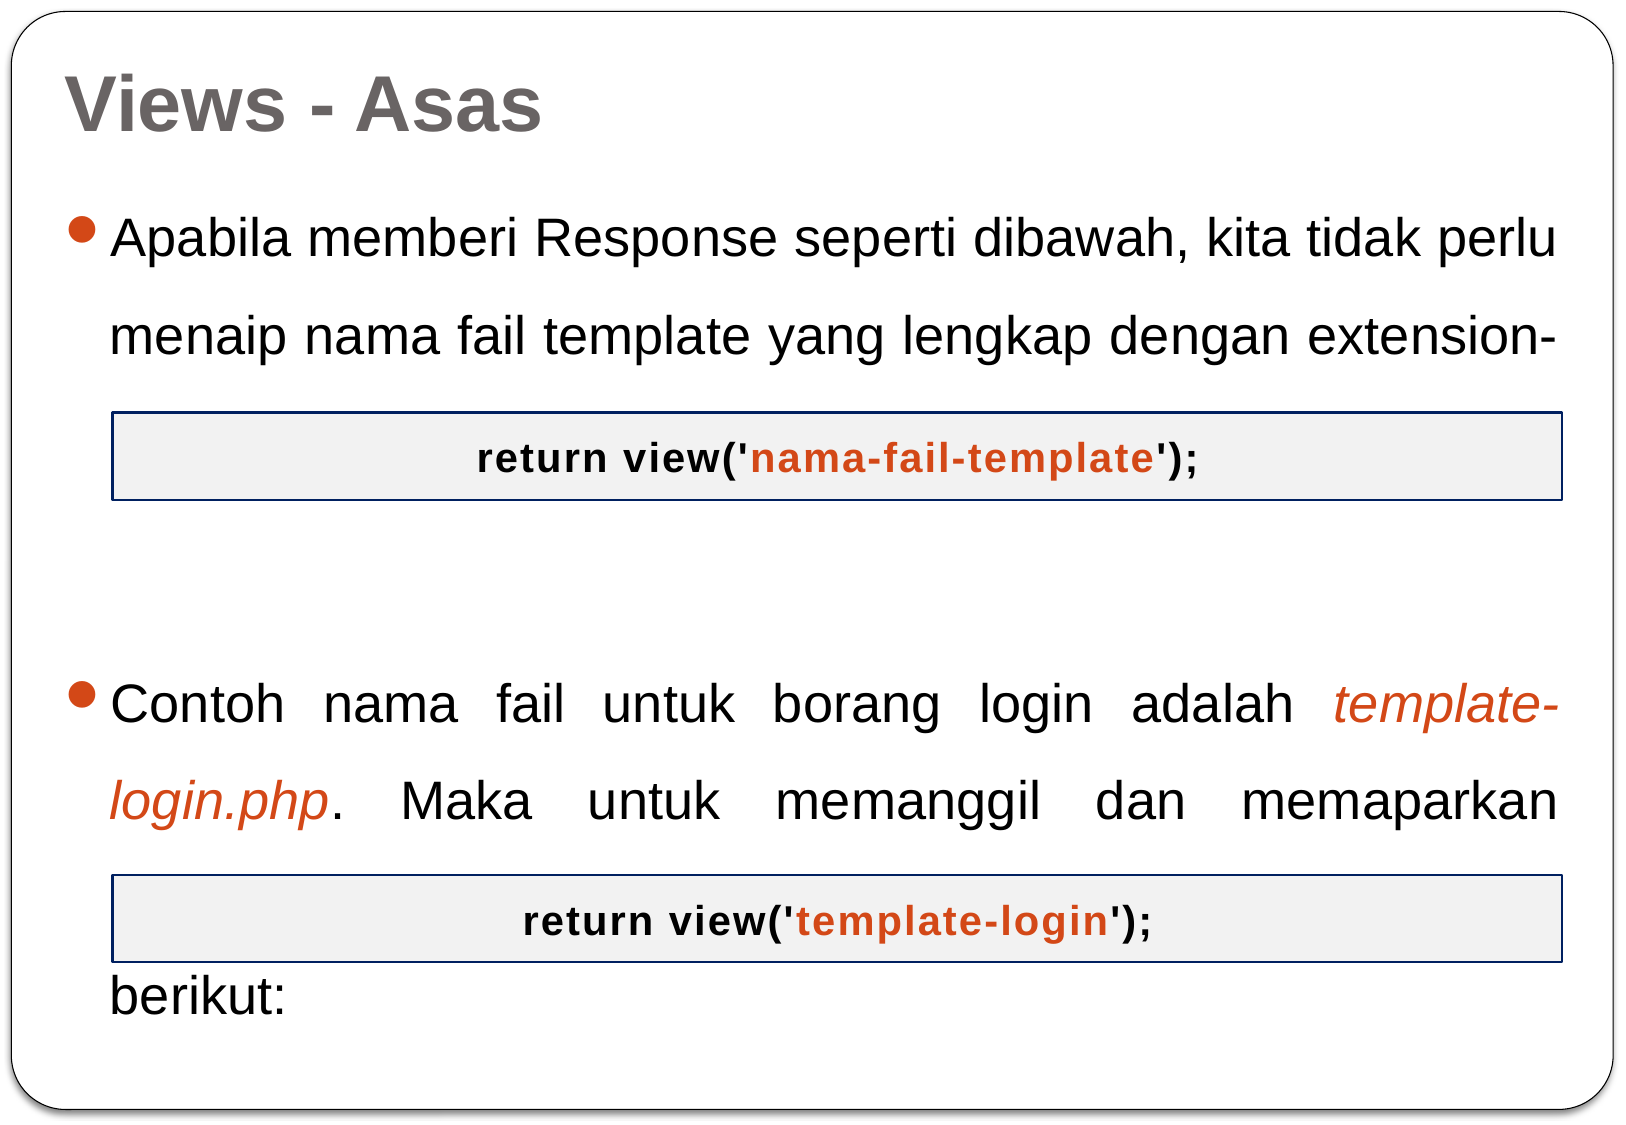

# Views - Asas
Apabila memberi Response seperti dibawah, kita tidak perlu menaip nama fail template yang lengkap dengan extension-nya.

Contoh nama fail untuk borang login adalah template-login.php. Maka untuk memanggil dan memaparkan paparan template ini boleh dibuat dengan Response berikut:

return view('nama-fail-template');
return view('template-login');